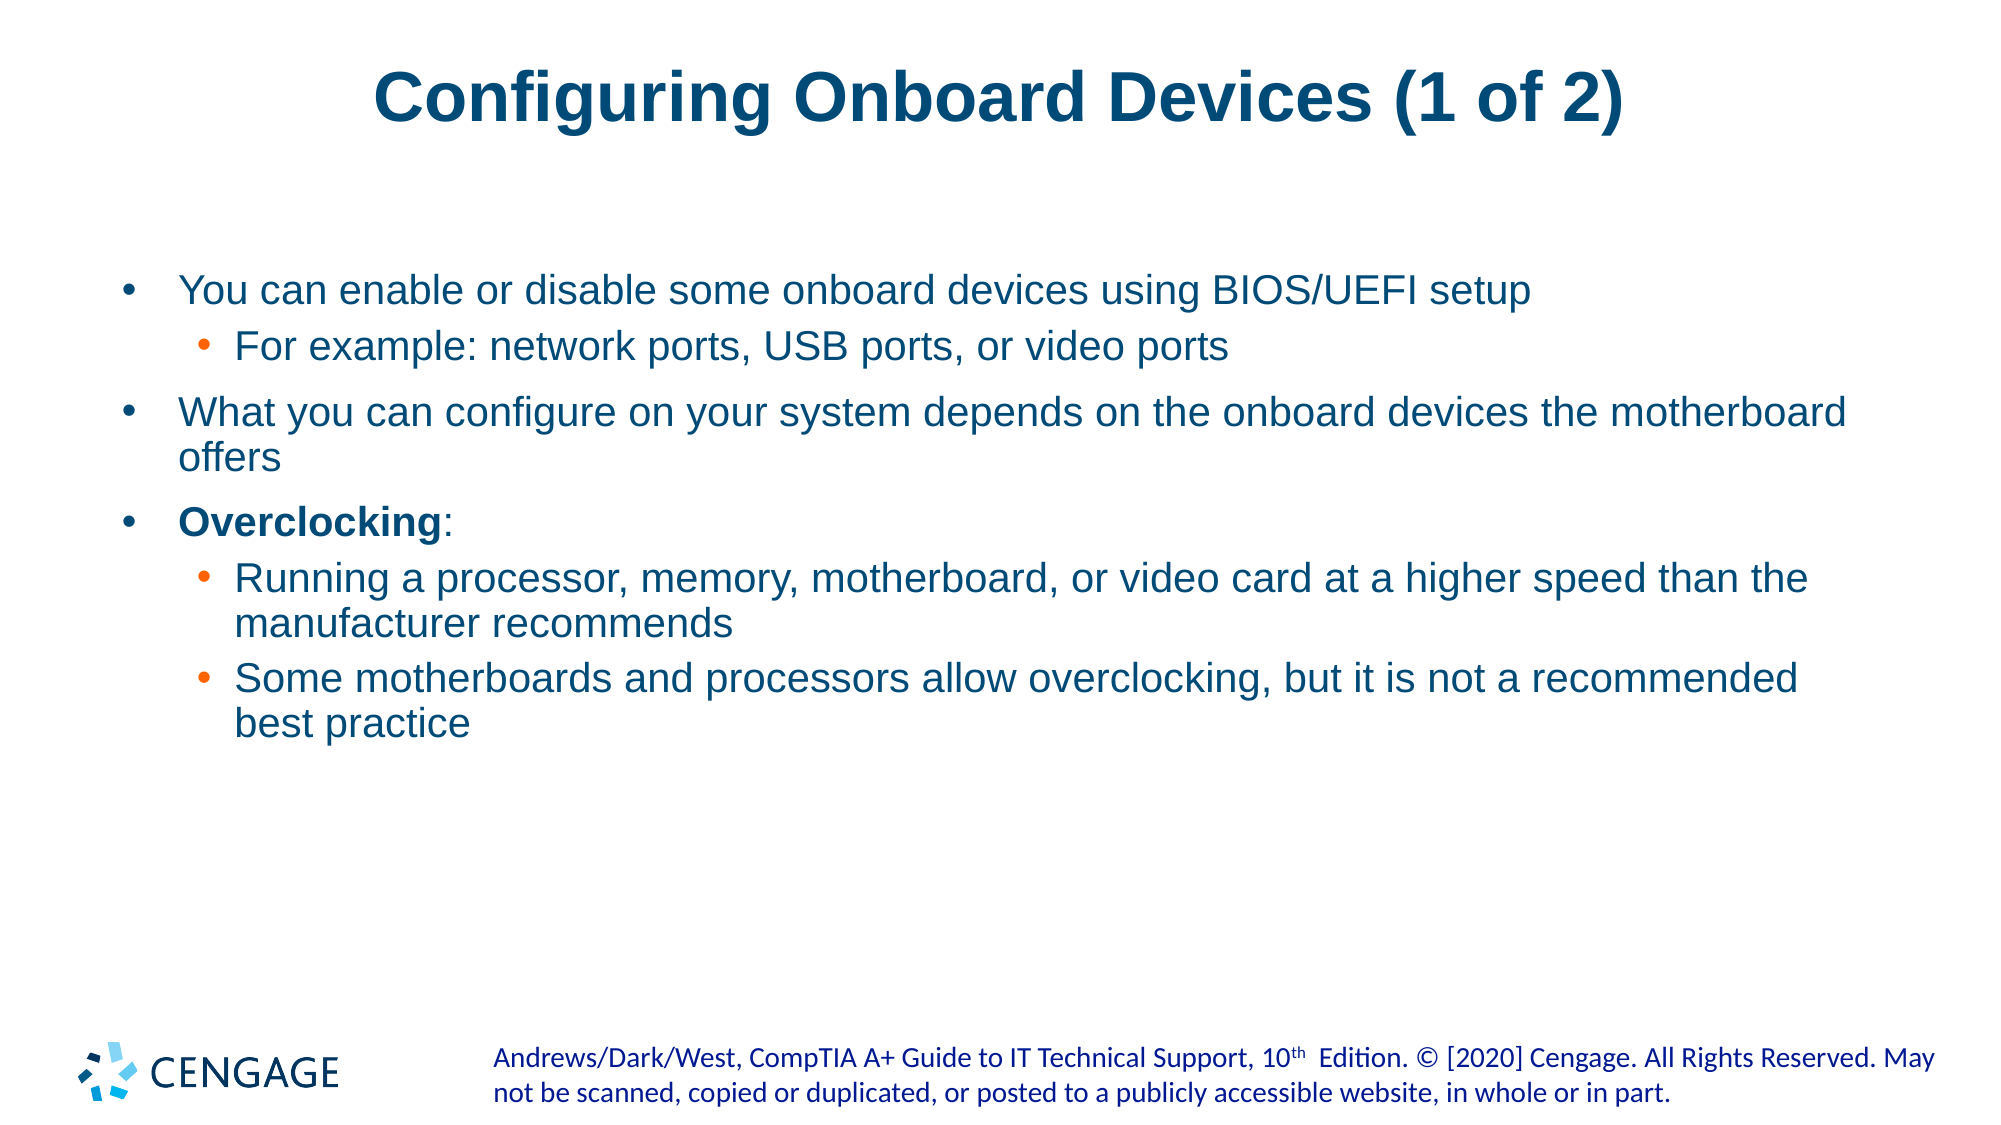

# Configuring Onboard Devices (1 of 2)
You can enable or disable some onboard devices using BIOS/UEFI setup
For example: network ports, USB ports, or video ports
What you can configure on your system depends on the onboard devices the motherboard offers
Overclocking:
Running a processor, memory, motherboard, or video card at a higher speed than the manufacturer recommends
Some motherboards and processors allow overclocking, but it is not a recommended best practice